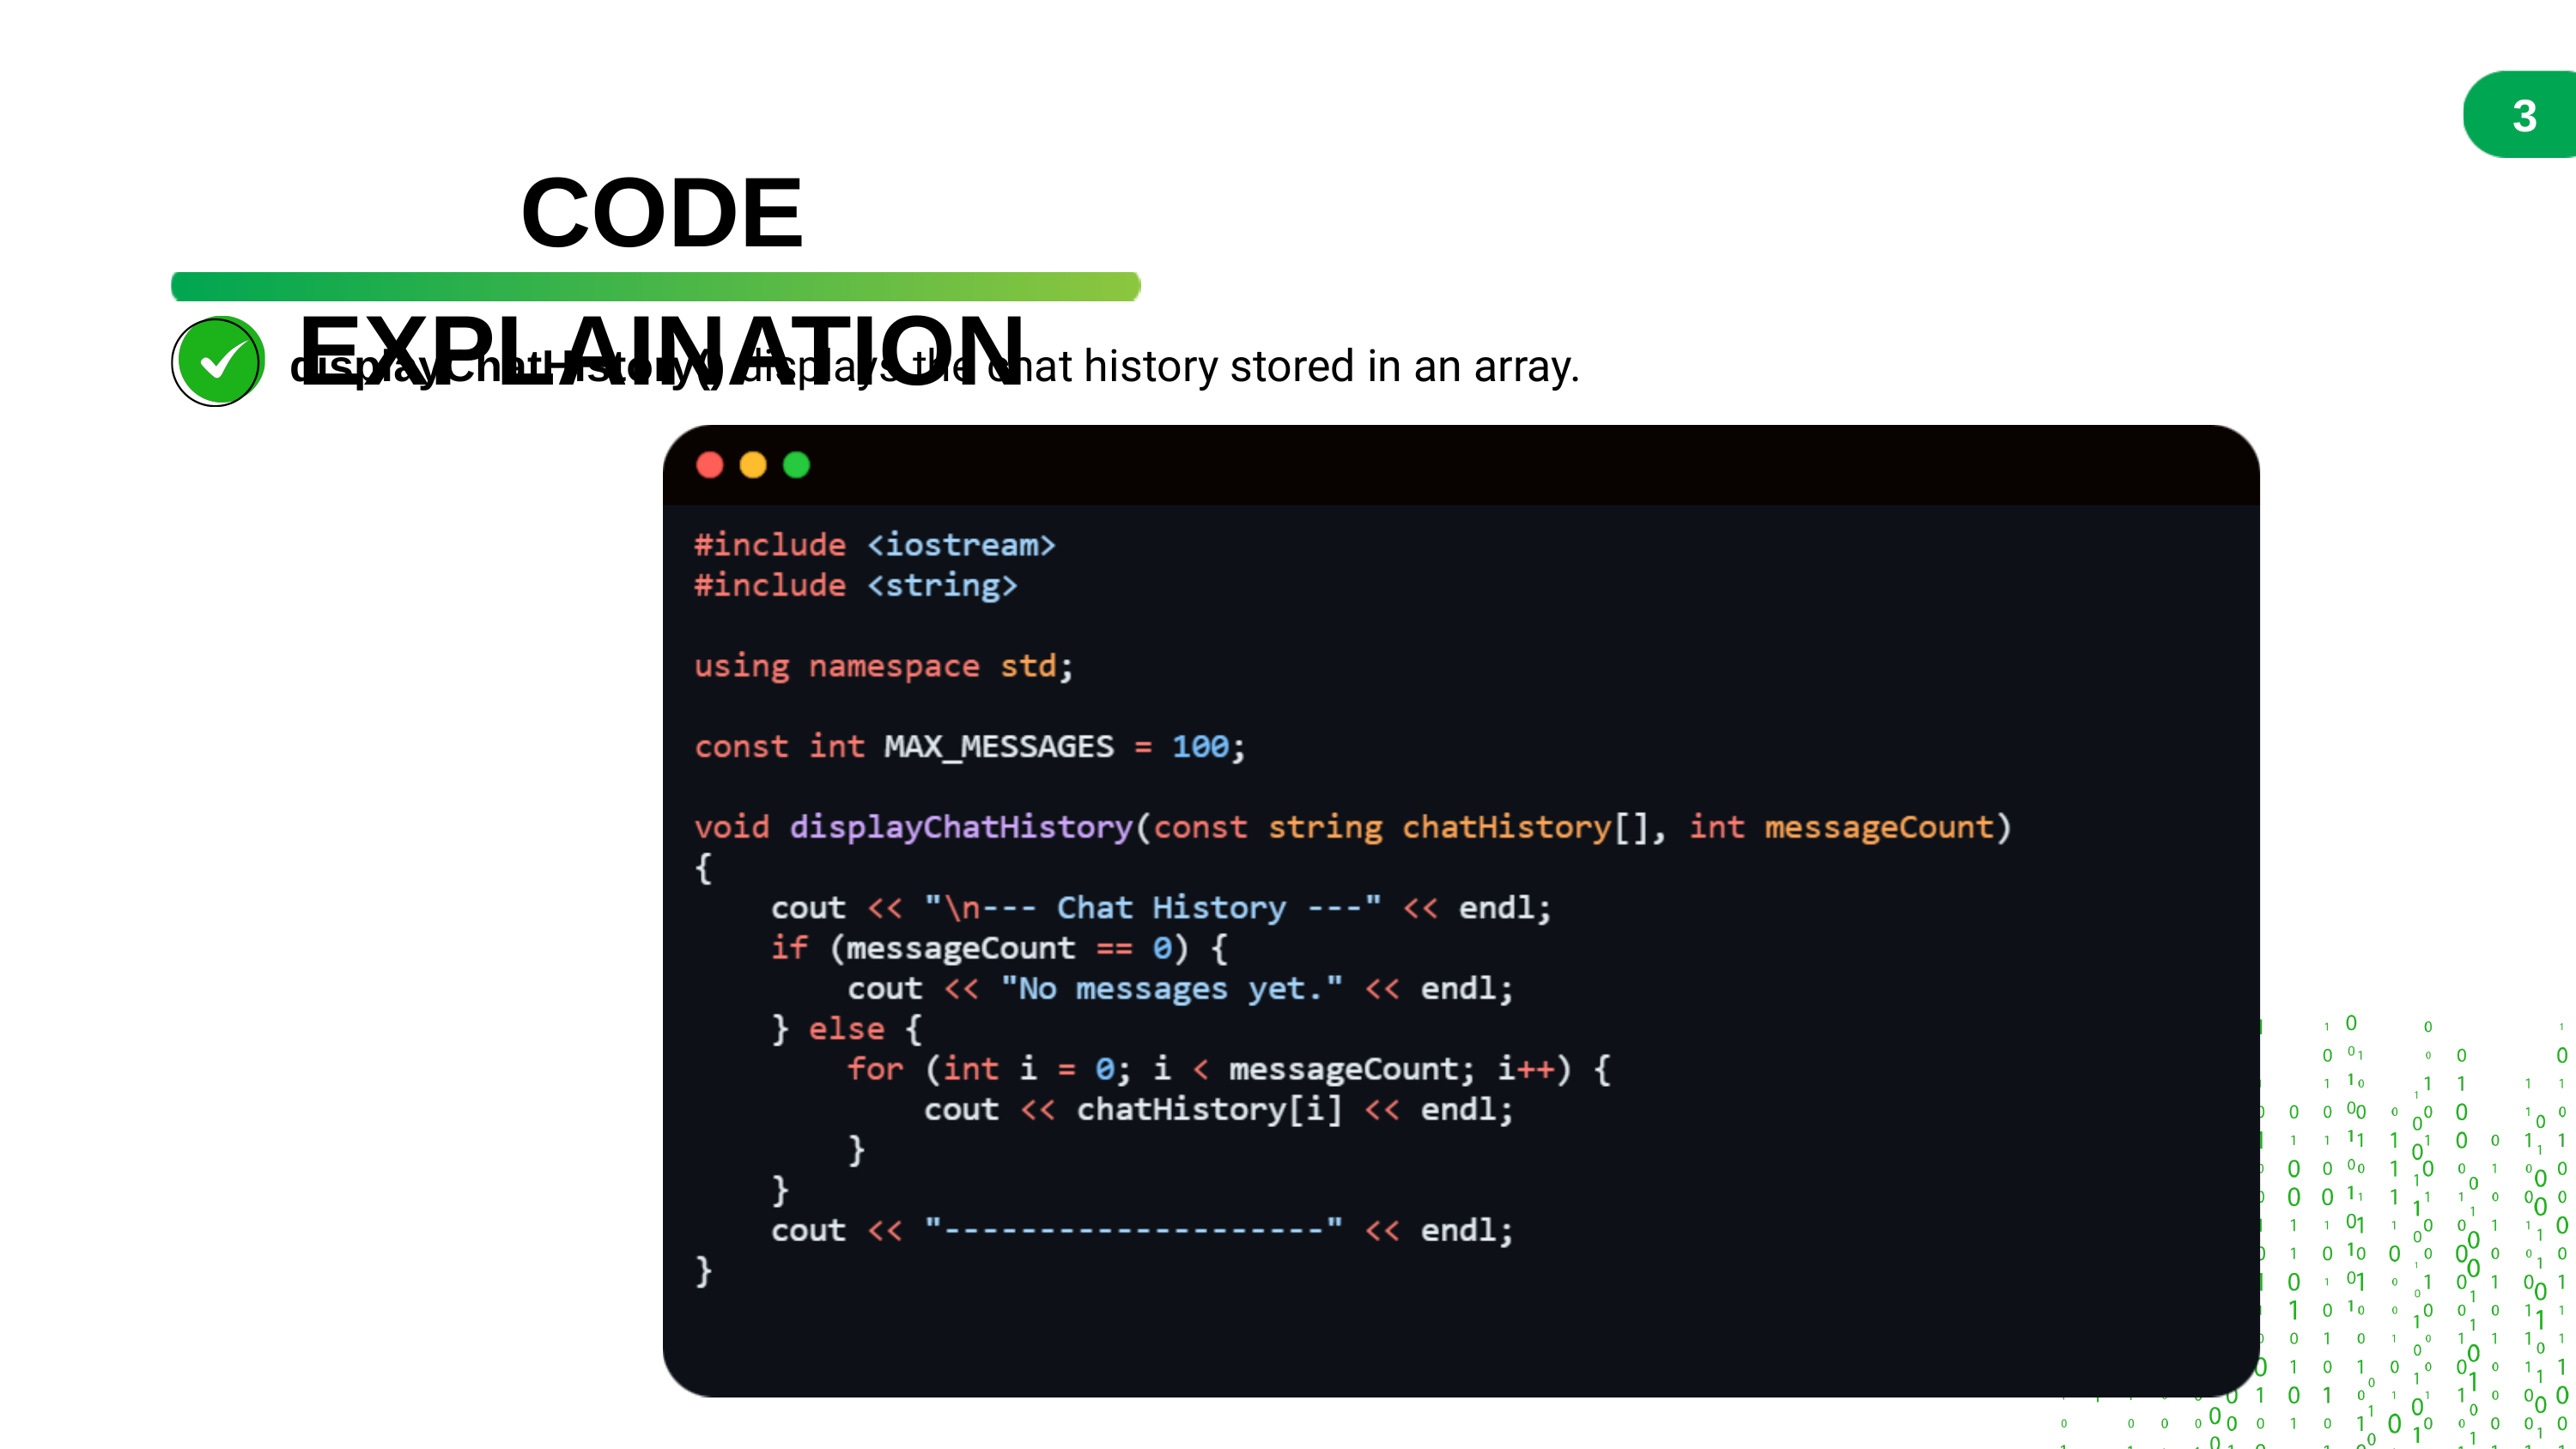

3
CODE EXPLAINATION

     displayChatHistory() displays the chat history stored in an array.